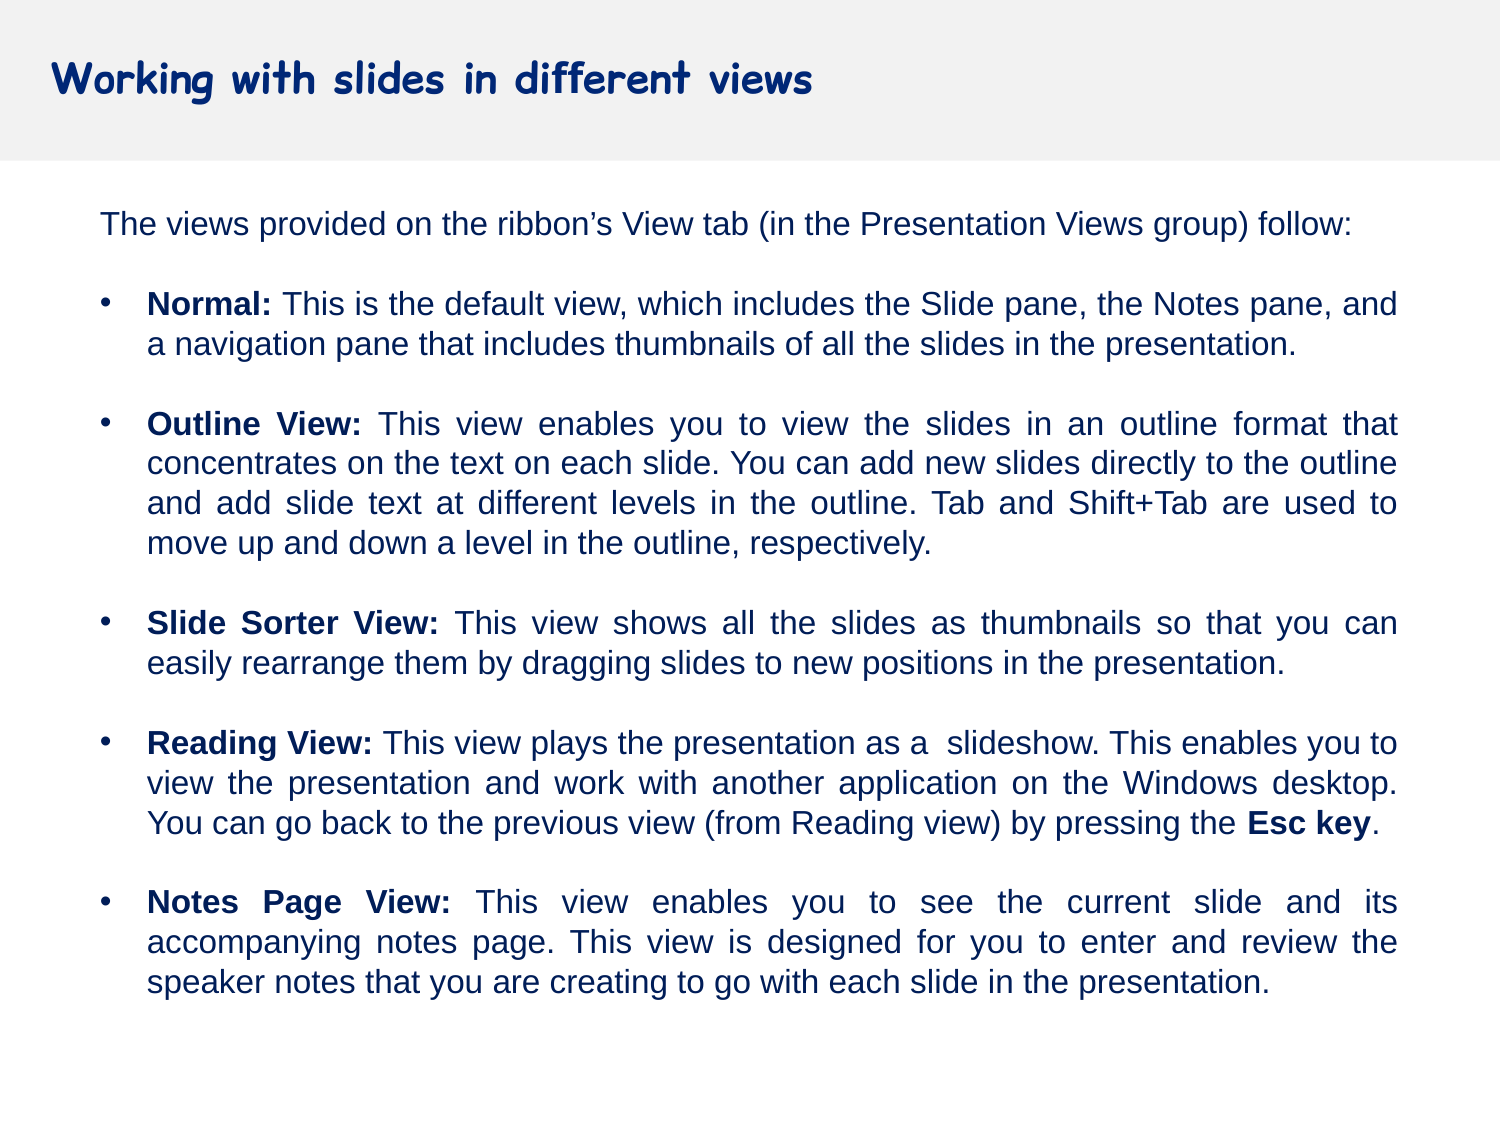

# Working with slides in diﬀerent views
The views provided on the ribbon’s View tab (in the Presentation Views group) follow:

Normal: This is the default view, which includes the Slide pane, the Notes pane, and a navigation pane that includes thumbnails of all the slides in the presentation.

Outline View: This view enables you to view the slides in an outline format that concentrates on the text on each slide. You can add new slides directly to the outline and add slide text at diﬀerent levels in the outline. Tab and Shift+Tab are used to move up and down a level in the outline, respectively.

Slide Sorter View: This view shows all the slides as thumbnails so that you can easily rearrange them by dragging slides to new positions in the presentation.

Reading View: This view plays the presentation as a  slideshow. This enables you to view the presentation and work with another application on the Windows desktop. You can go back to the previous view (from Reading view) by pressing the Esc key.

Notes Page View: This view enables you to see the current slide and its accompanying notes page. This view is designed for you to enter and review the speaker notes that you are creating to go with each slide in the presentation.